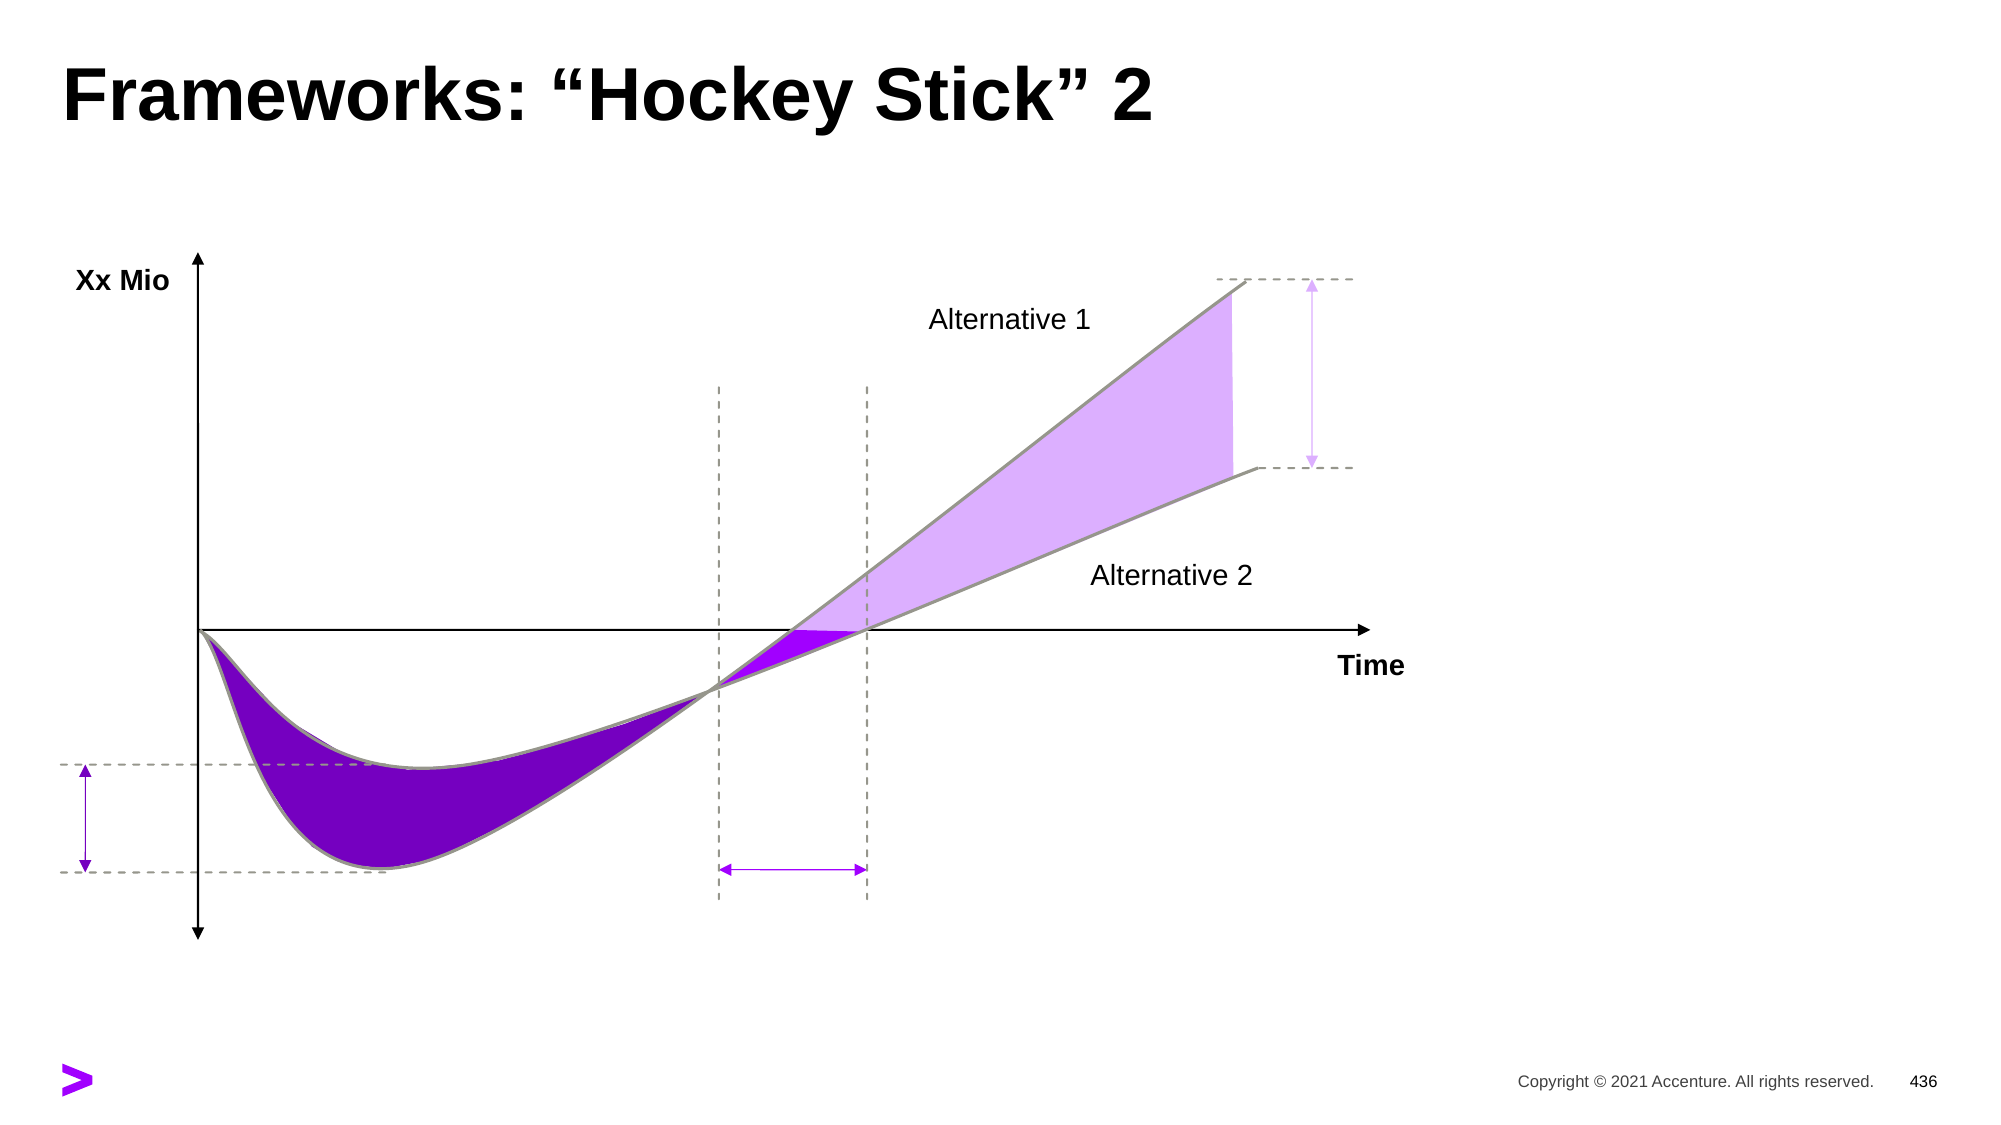

# Frameworks: “Hockey Stick” 2

Xx Mio

Alternative 1

Alternative 2

Time

Copyright © 2021 Accenture. All rights reserved.
436